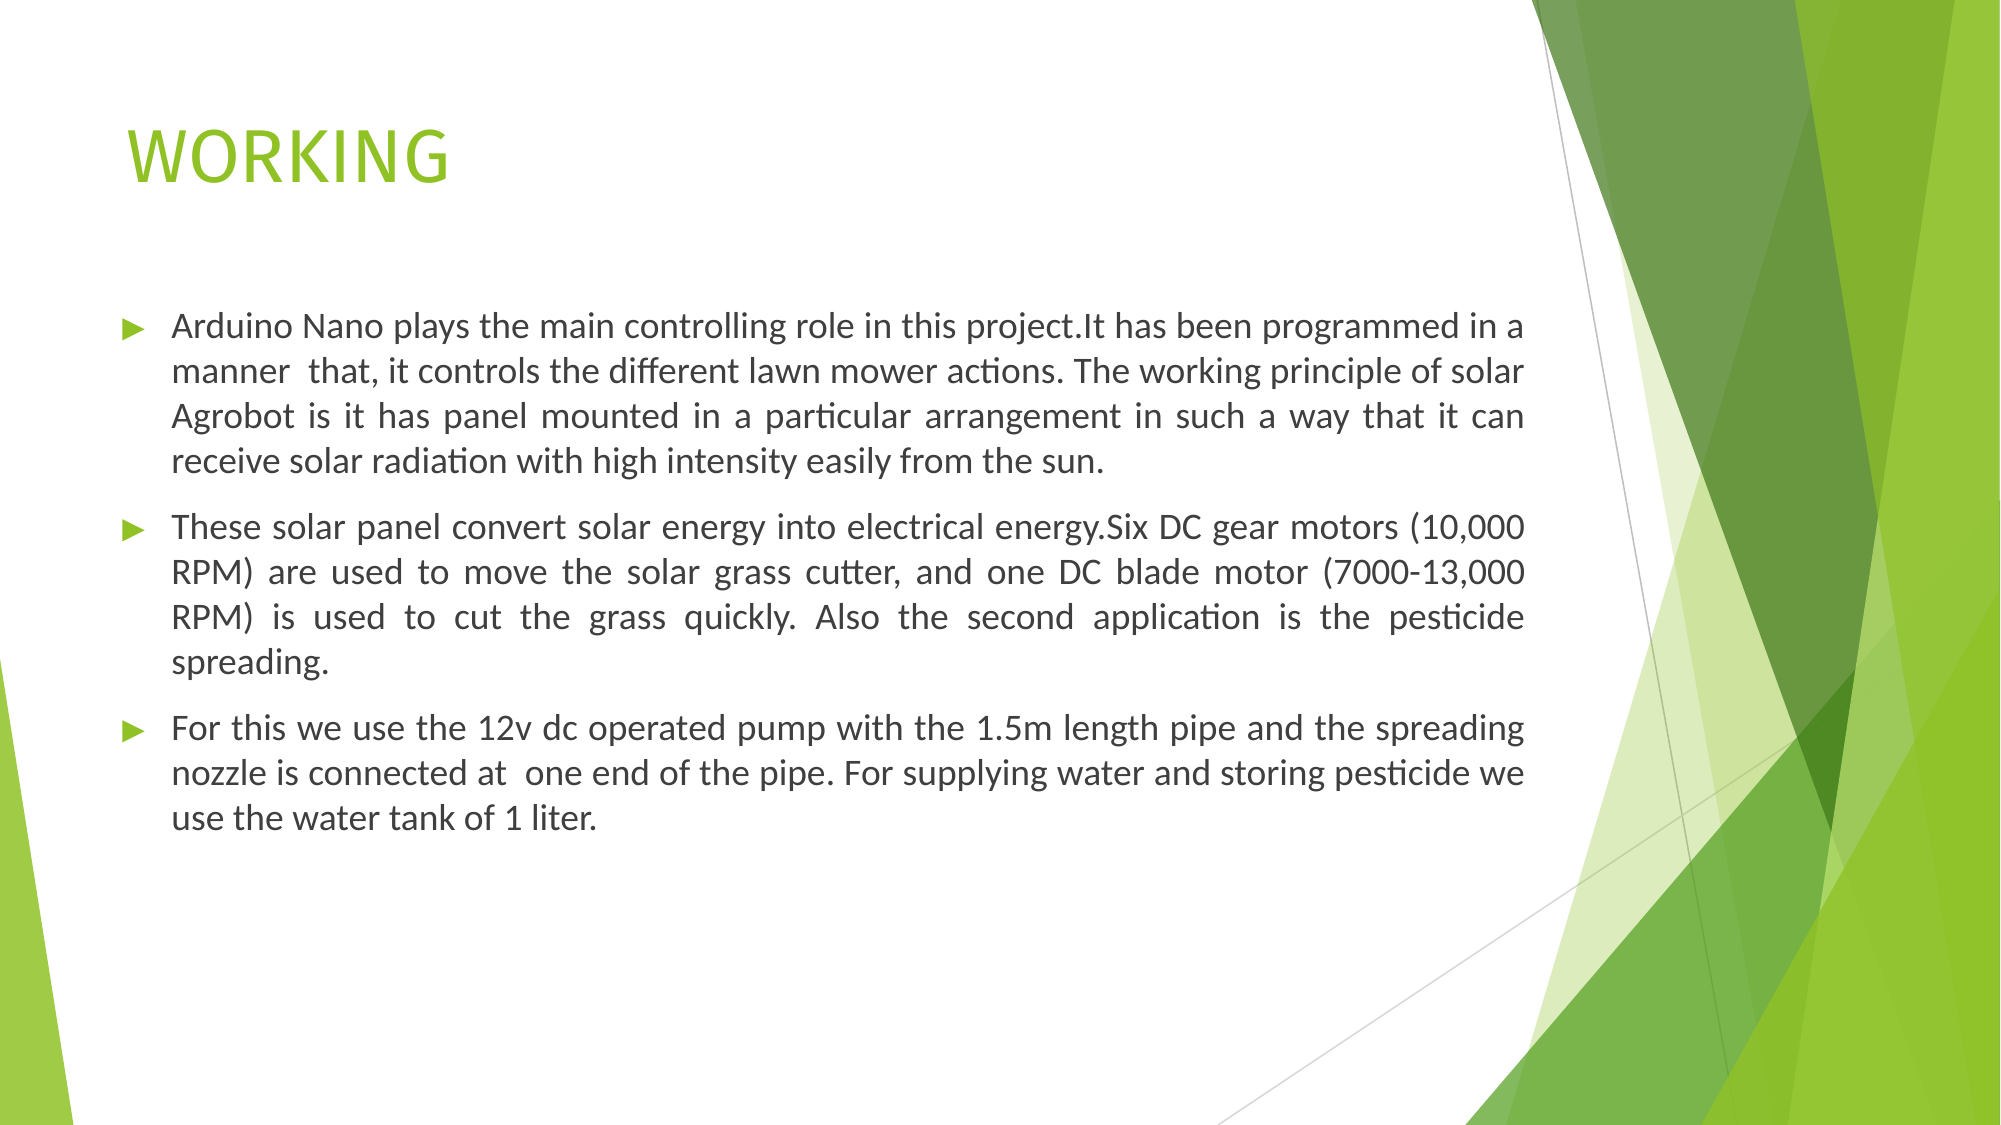

# WORKING
Arduino Nano plays the main controlling role in this project.It has been programmed in a manner  that, it controls the different lawn mower actions. The working principle of solar Agrobot is it has panel mounted in a particular arrangement in such a way that it can receive solar radiation with high intensity easily from the sun.
These solar panel convert solar energy into electrical energy.Six DC gear motors (10,000 RPM) are used to move the solar grass cutter, and one DC blade motor (7000-13,000 RPM) is used to cut the grass quickly. Also the second application is the pesticide spreading.
For this we use the 12v dc operated pump with the 1.5m length pipe and the spreading nozzle is connected at  one end of the pipe. For supplying water and storing pesticide we use the water tank of 1 liter.